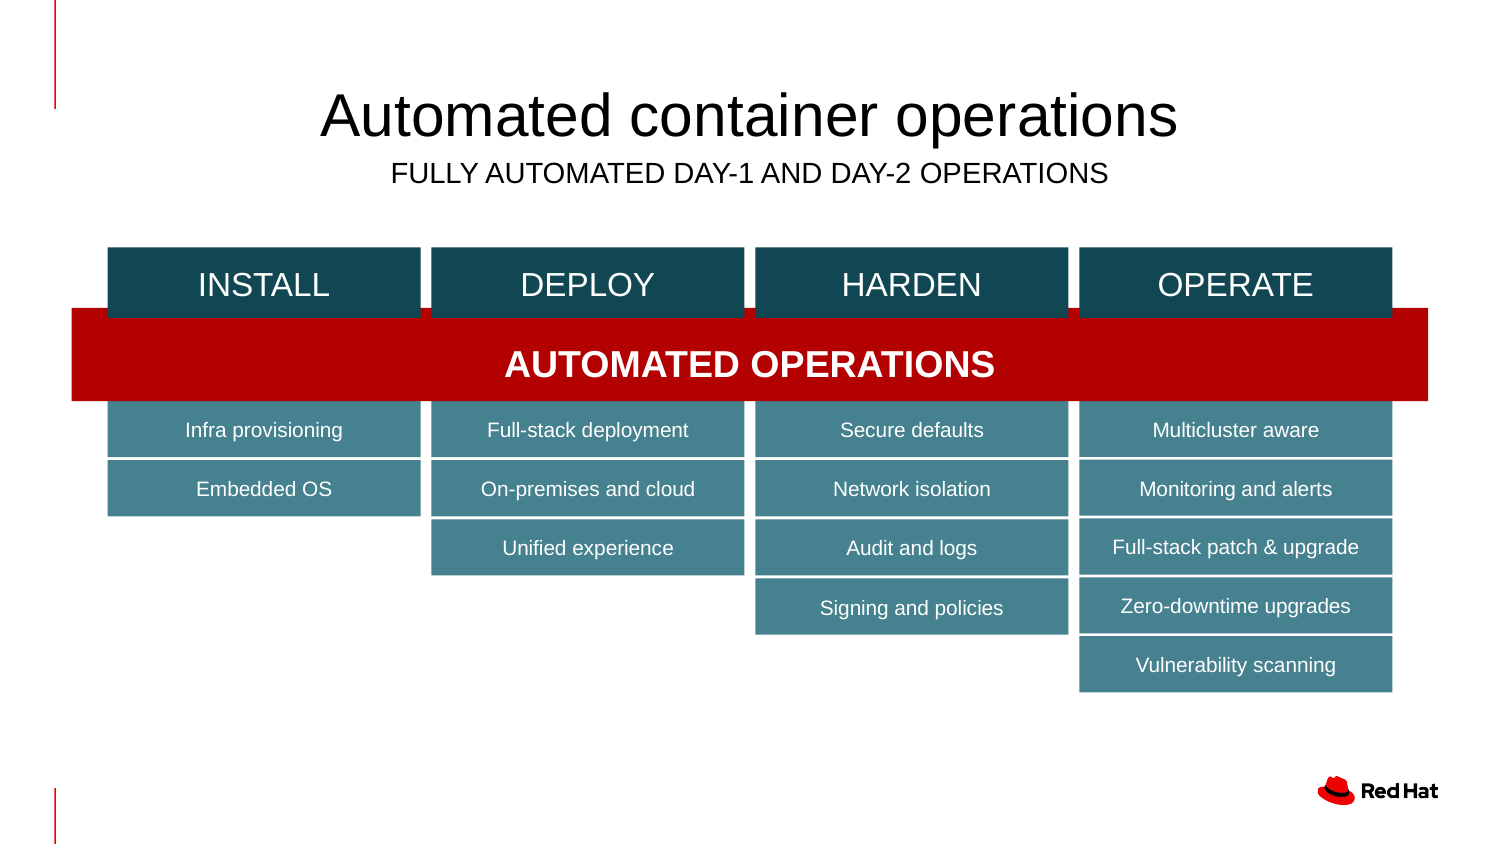

# Automated container operations
FULLY AUTOMATED DAY-1 AND DAY-2 OPERATIONS
INSTALL
DEPLOY
HARDEN
OPERATE

AUTOMATED OPERATIONS
Multicluster aware
Infra provisioning
Full-stack deployment
Secure defaults
Monitoring and alerts
On-premises and cloud
Embedded OS
Network isolation

Full-stack patch & upgrade
Unified experience
Audit and logs
Zero-downtime upgrades
Signing and policies
Vulnerability scanning